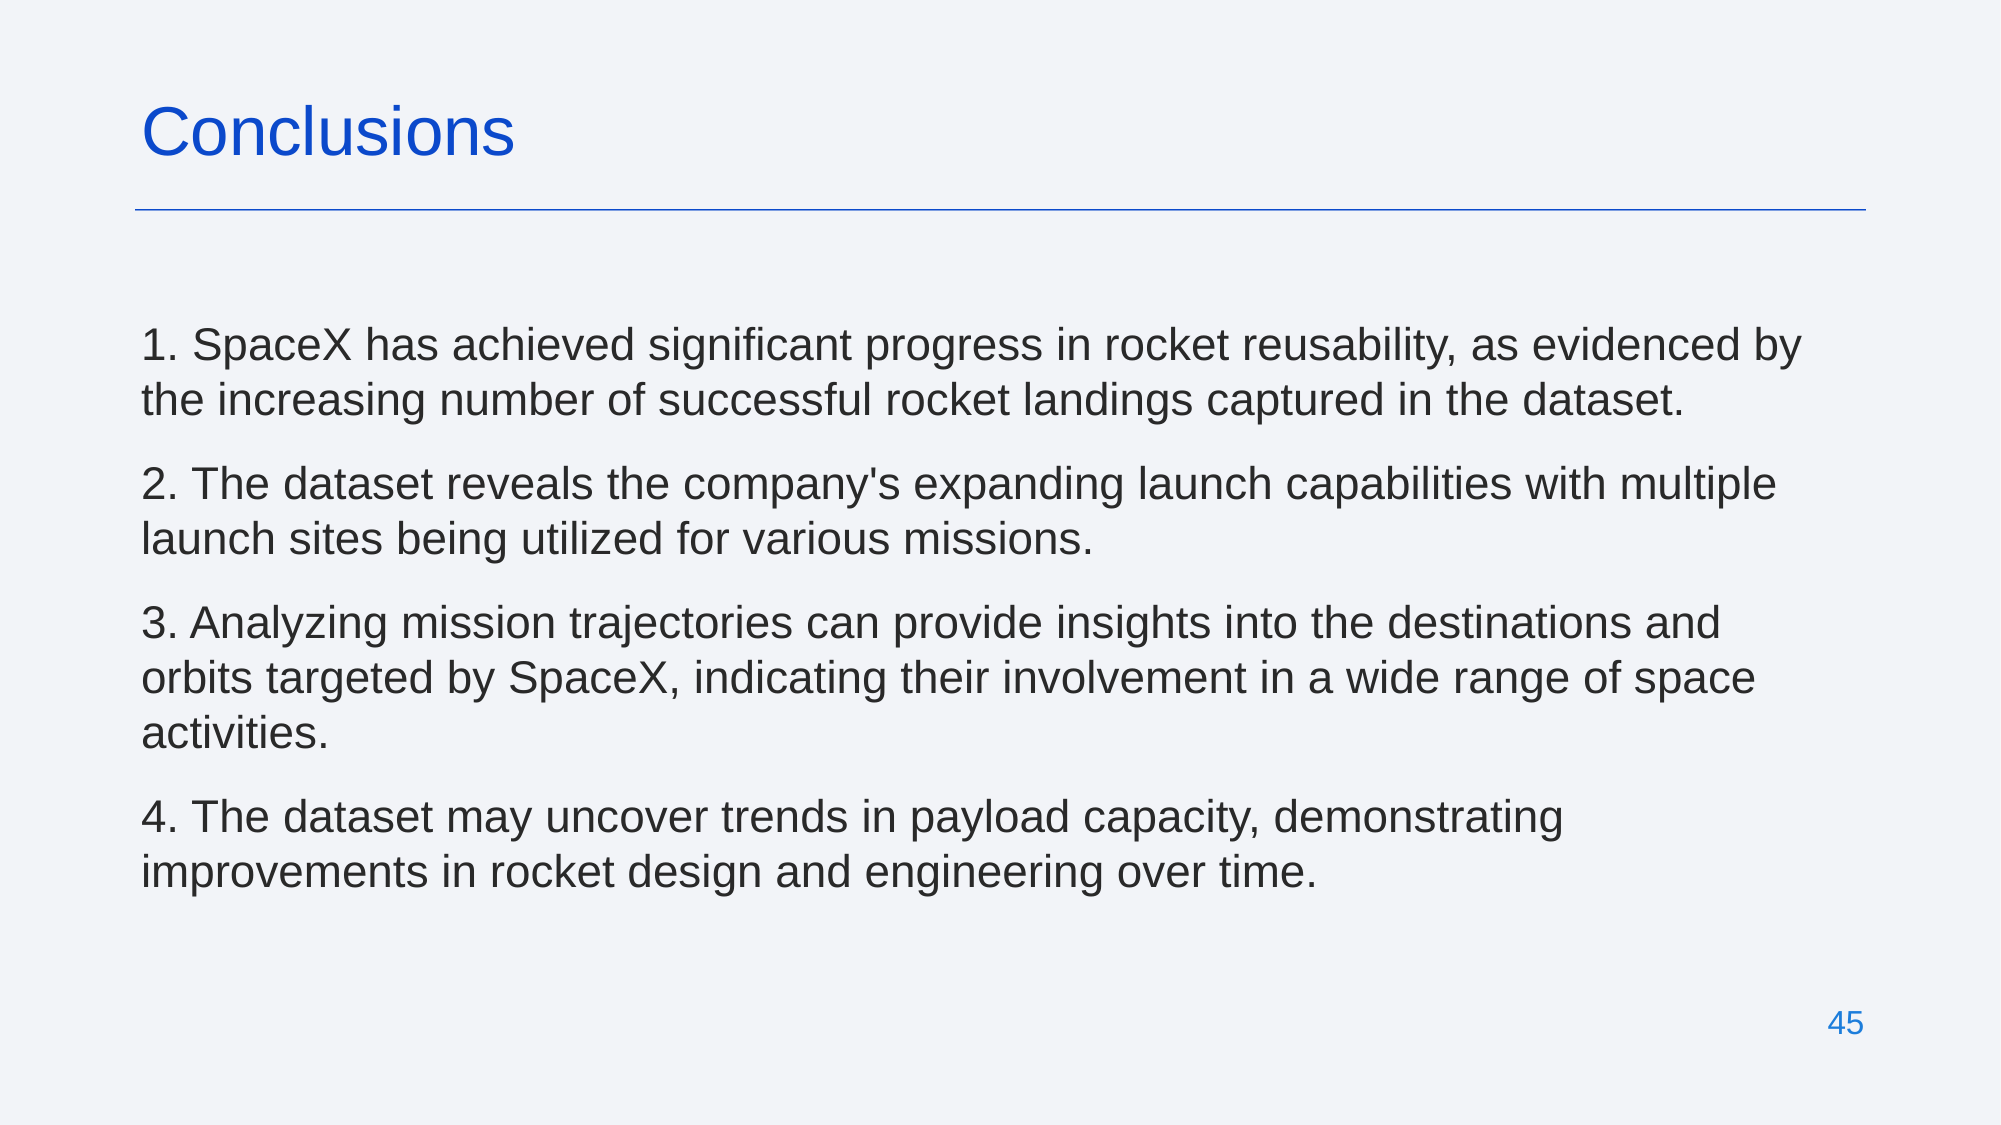

Conclusions
1. SpaceX has achieved significant progress in rocket reusability, as evidenced by the increasing number of successful rocket landings captured in the dataset.
2. The dataset reveals the company's expanding launch capabilities with multiple launch sites being utilized for various missions.
3. Analyzing mission trajectories can provide insights into the destinations and orbits targeted by SpaceX, indicating their involvement in a wide range of space activities.
4. The dataset may uncover trends in payload capacity, demonstrating improvements in rocket design and engineering over time.
45